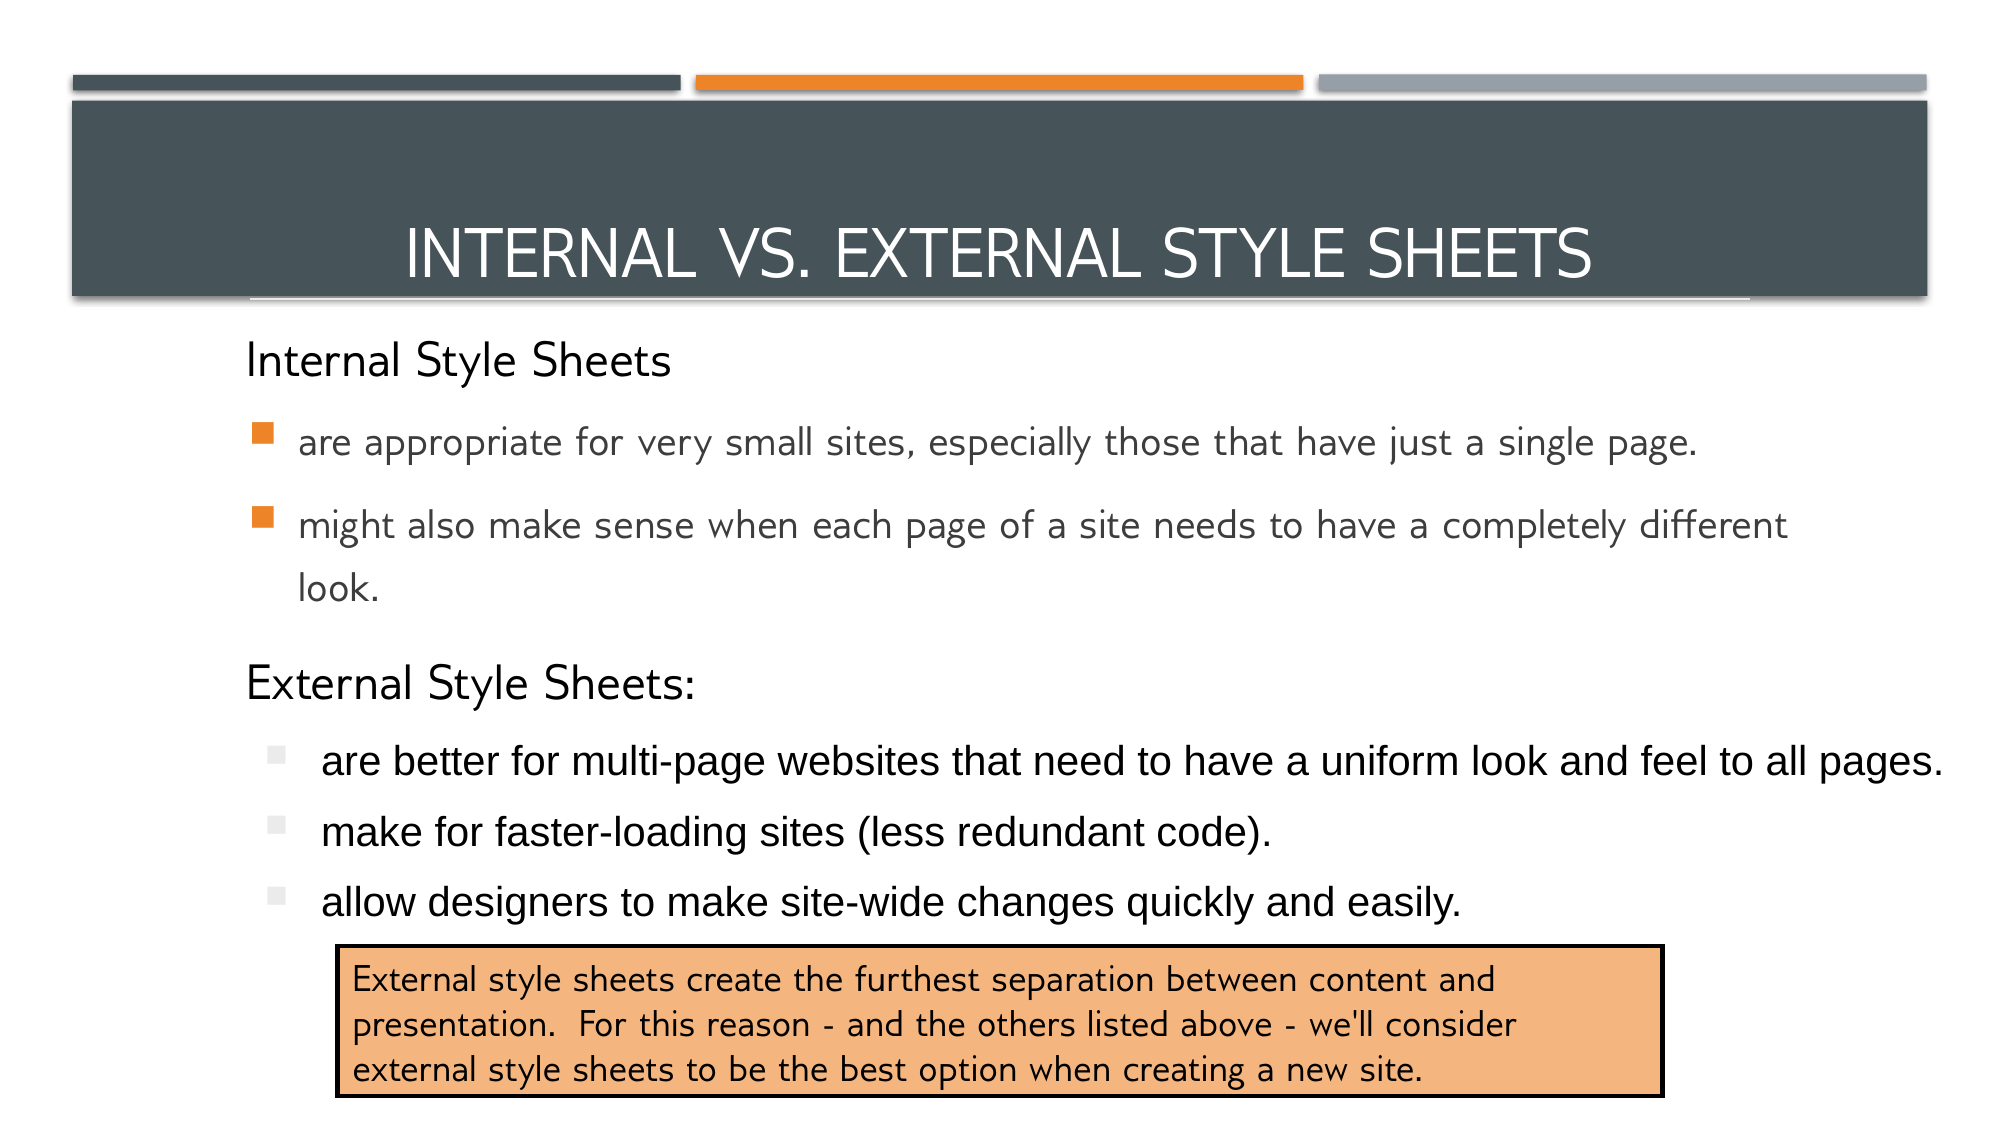

# Internal vs. External Style Sheets
Internal Style Sheets
are appropriate for very small sites, especially those that have just a single page.
might also make sense when each page of a site needs to have a completely different look.
External Style Sheets:
are better for multi-page websites that need to have a uniform look and feel to all pages.
make for faster-loading sites (less redundant code).
allow designers to make site-wide changes quickly and easily.
External style sheets create the furthest separation between content and presentation.  For this reason - and the others listed above - we'll consider external style sheets to be the best option when creating a new site.